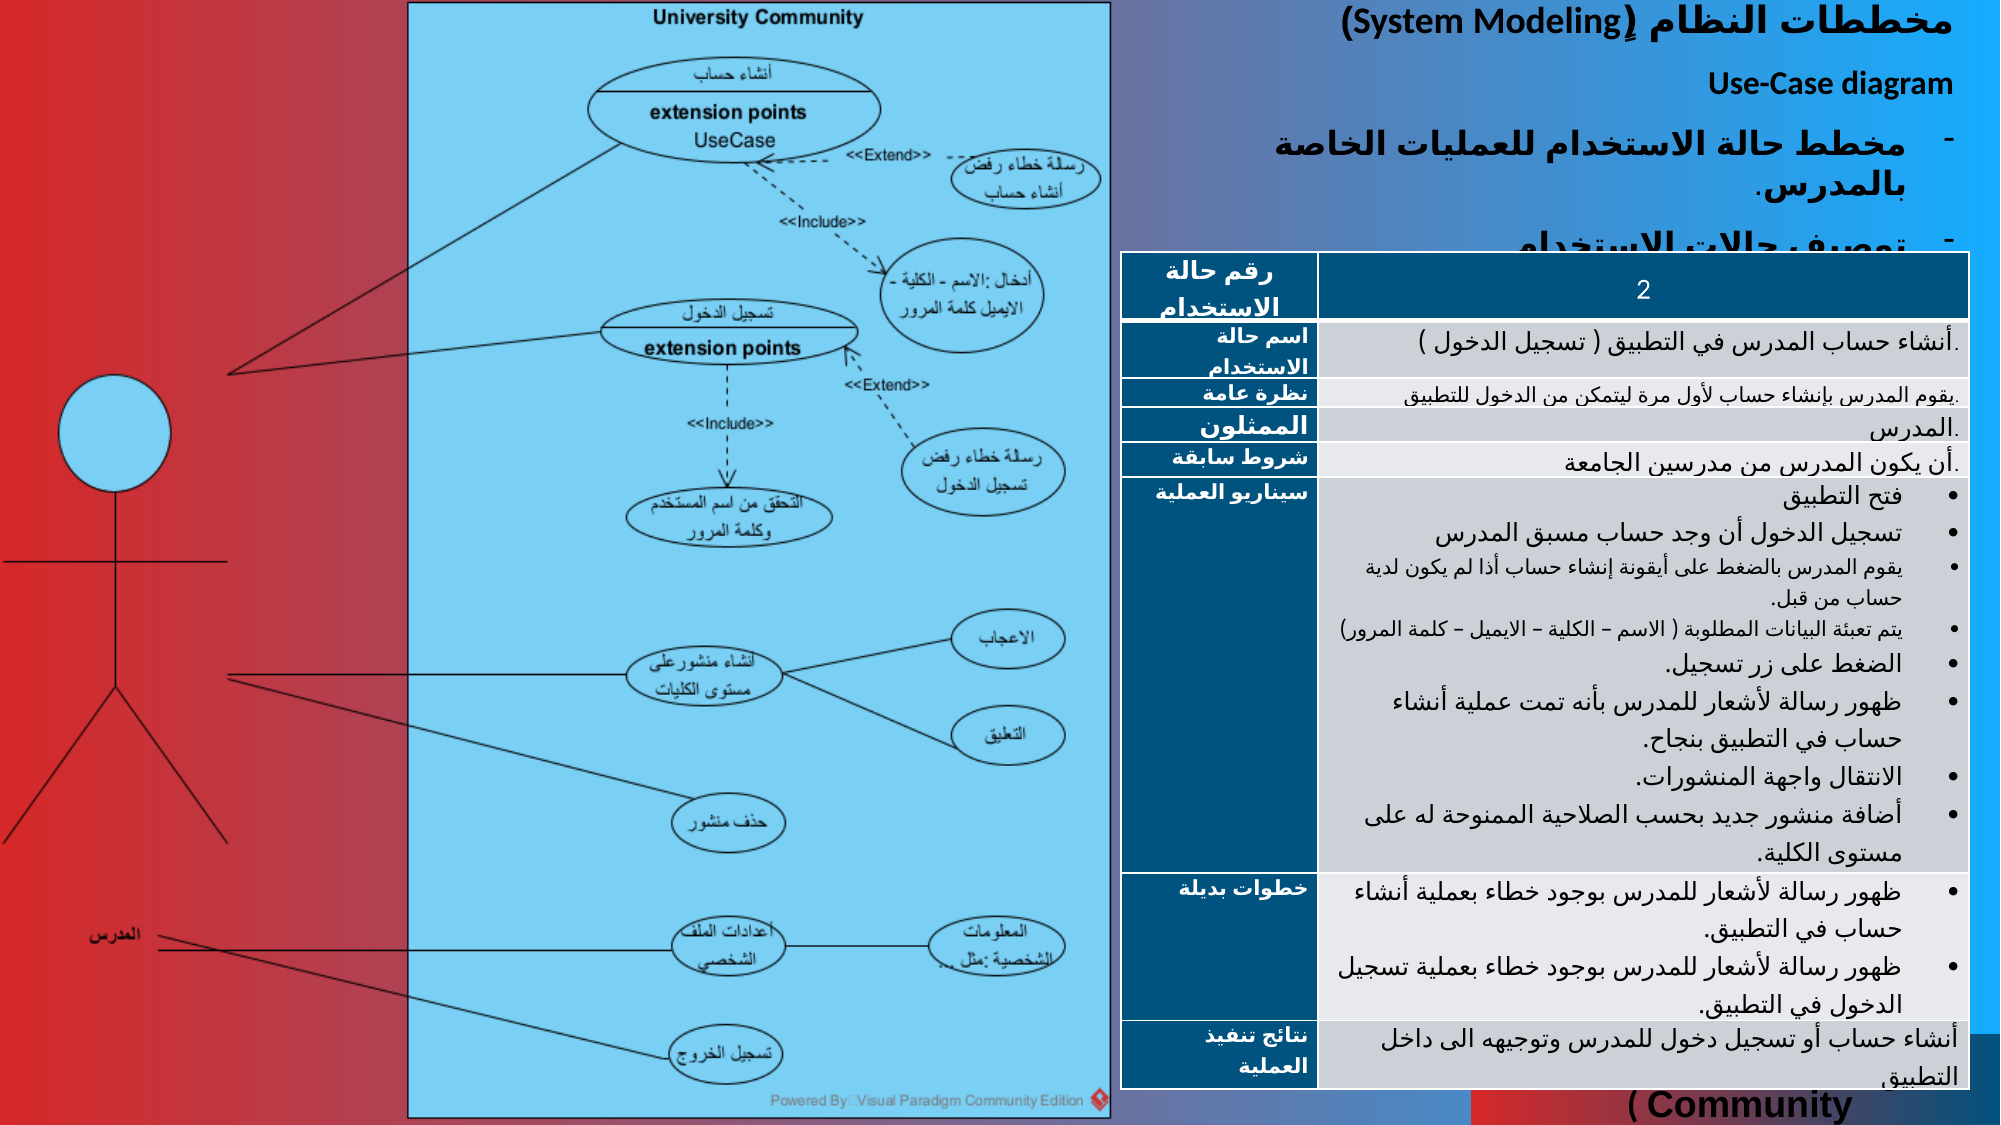

مخططات النظام (ٍSystem Modeling)
Use-Case diagram
مخطط حالة الاستخدام للعمليات الخاصة بالمدرس.
توصيف حالات الاستخدام.
| رقم حالة الاستخدام | 2 |
| --- | --- |
| اسم حالة الاستخدام | أنشاء حساب المدرس في التطبيق ( تسجيل الدخول ). |
| نظرة عامة | يقوم المدرس بإنشاء حساب لأول مرة ليتمكن من الدخول للتطبيق. |
| الممثلون | المدرس. |
| شروط سابقة | أن يكون المدرس من مدرسين الجامعة. |
| سيناريو العملية | فتح التطبيق تسجيل الدخول أن وجد حساب مسبق المدرس يقوم المدرس بالضغط على أيقونة إنشاء حساب أذا لم يكون لدية حساب من قبل. يتم تعبئة البيانات المطلوبة ( الاسم – الكلية – الايميل – كلمة المرور) الضغط على زر تسجيل. ظهور رسالة لأشعار للمدرس بأنه تمت عملية أنشاء حساب في التطبيق بنجاح. الانتقال واجهة المنشورات. أضافة منشور جديد بحسب الصلاحية الممنوحة له على مستوى الكلية. تسجيل الخروج من التطبيق . |
| خطوات بديلة | ظهور رسالة لأشعار للمدرس بوجود خطاء بعملية أنشاء حساب في التطبيق. ظهور رسالة لأشعار للمدرس بوجود خطاء بعملية تسجيل الدخول في التطبيق. |
| نتائج تنفيذ العملية | أنشاء حساب أو تسجيل دخول للمدرس وتوجيهه الى داخل التطبيق |
تطبيق (University-Community )